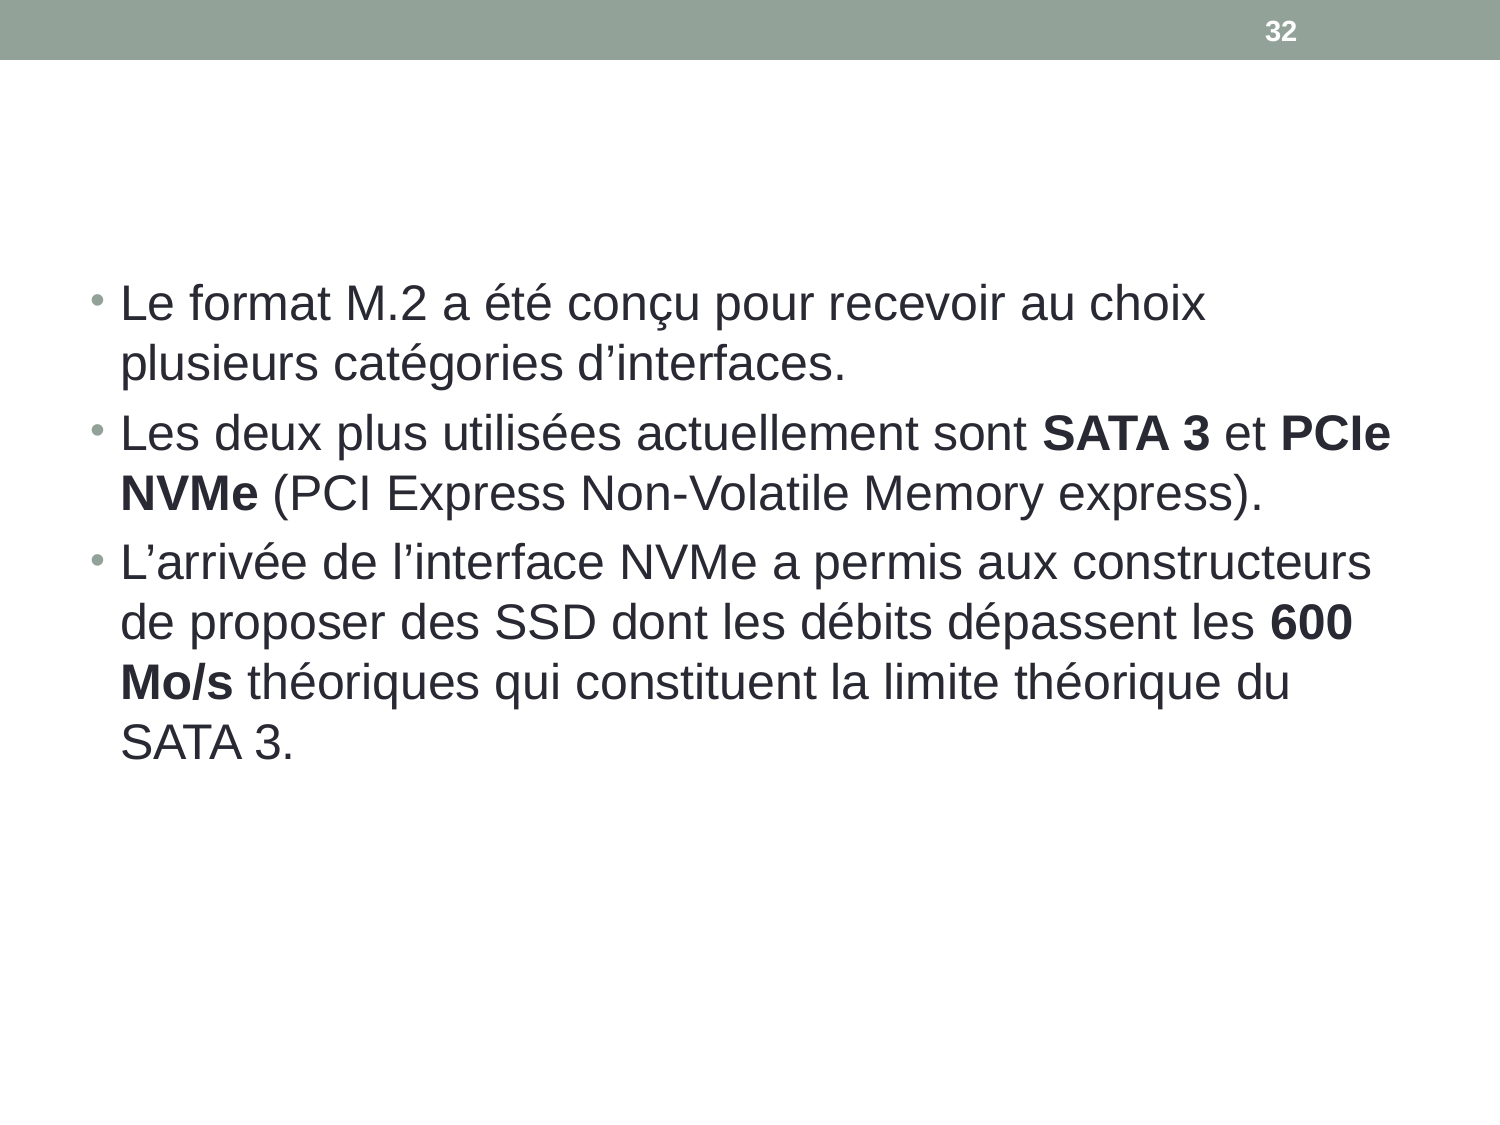

32
#
Le format M.2 a été conçu pour recevoir au choix plusieurs catégories d’interfaces.
Les deux plus utilisées actuellement sont SATA 3 et PCIe NVMe (PCI Express Non-Volatile Memory express).
L’arrivée de l’interface NVMe a permis aux constructeurs de proposer des SSD dont les débits dépassent les 600 Mo/s théoriques qui constituent la limite théorique du SATA 3.